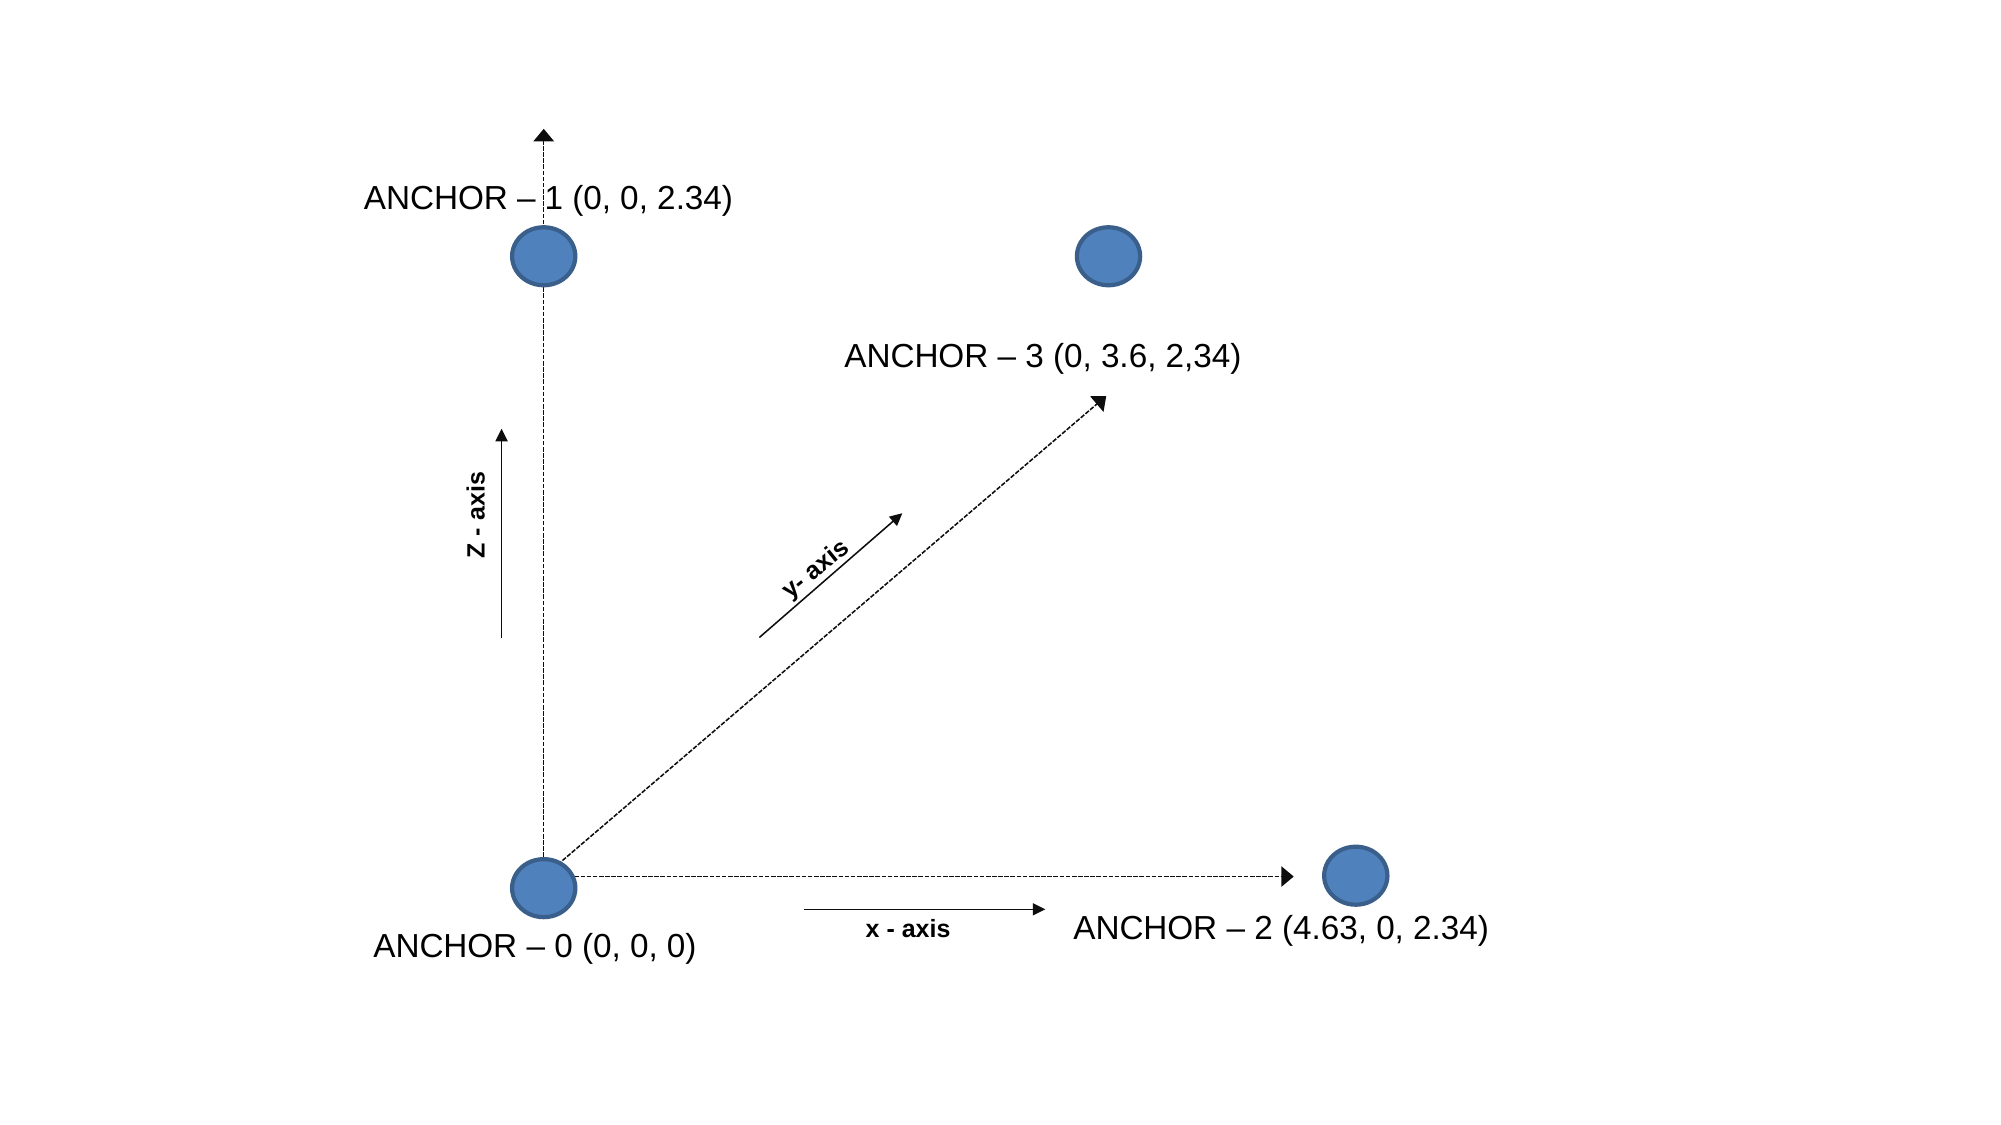

Z - axis
y- axis
x - axis
ANCHOR – 1 (0, 0, 2.34)

ANCHOR – 3 (0, 3.6, 2,34)

ANCHOR – 2 (4.63, 0, 2.34)
ANCHOR – 0 (0, 0, 0)